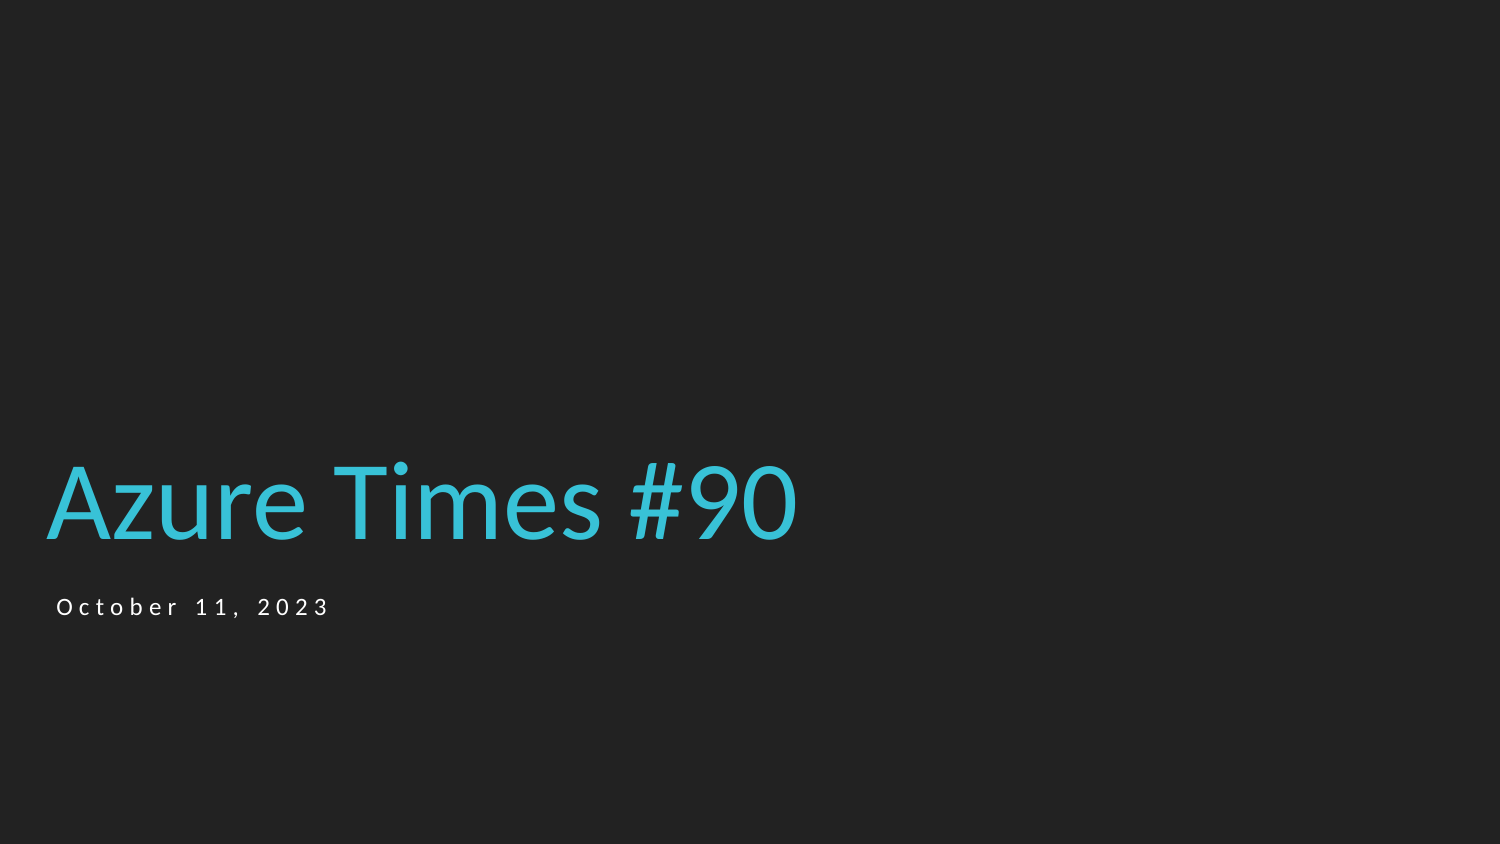

# Azure Times #90
October 11, 2023